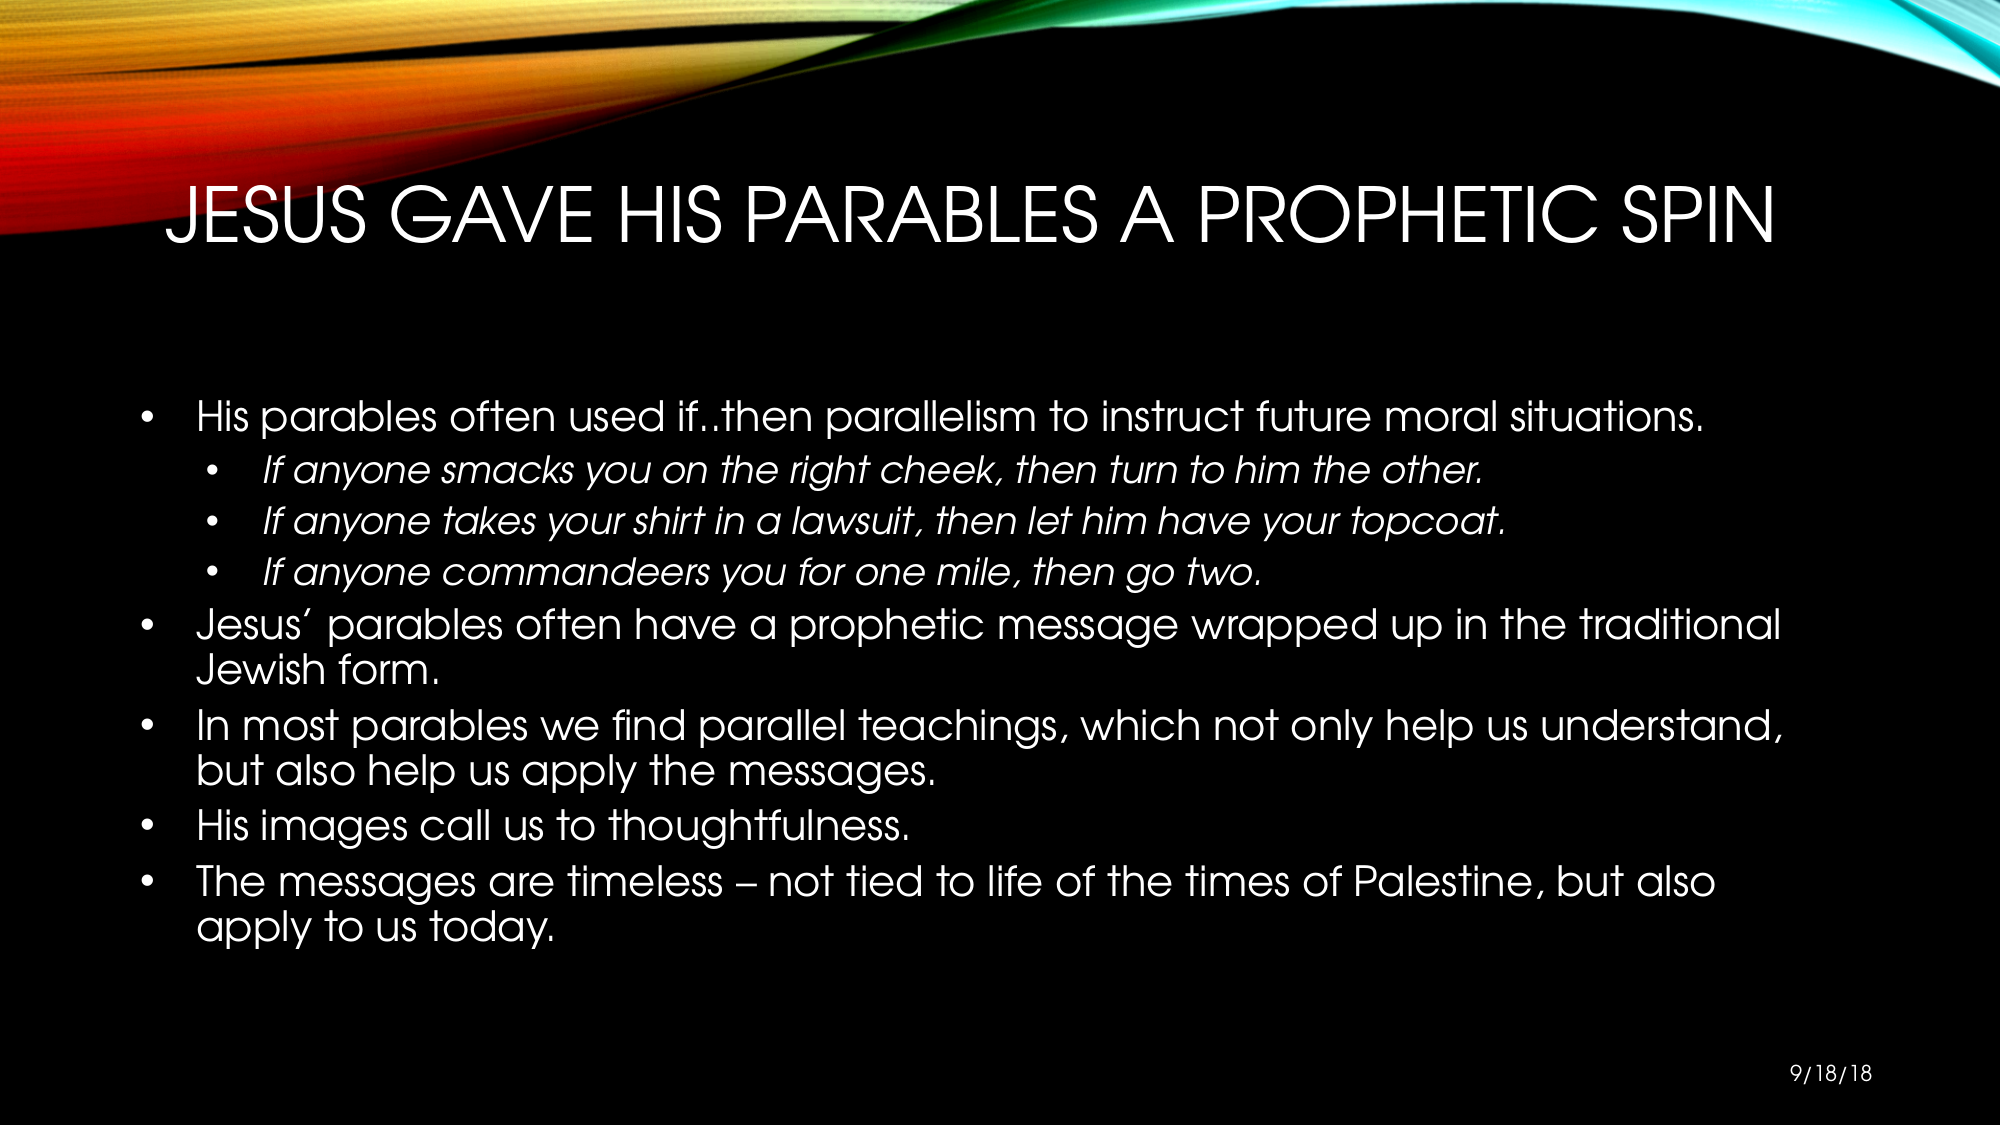

# Jesus Gave His Parables a Prophetic Spin
His parables often used if..then parallelism to instruct future moral situations.
If anyone smacks you on the right cheek, then turn to him the other.
If anyone takes your shirt in a lawsuit, then let him have your topcoat.
If anyone commandeers you for one mile, then go two.
Jesus’ parables often have a prophetic message wrapped up in the traditional Jewish form.
In most parables we find parallel teachings, which not only help us understand, but also help us apply the messages.
His images call us to thoughtfulness.
The messages are timeless – not tied to life of the times of Palestine, but also apply to us today.

9/18/18